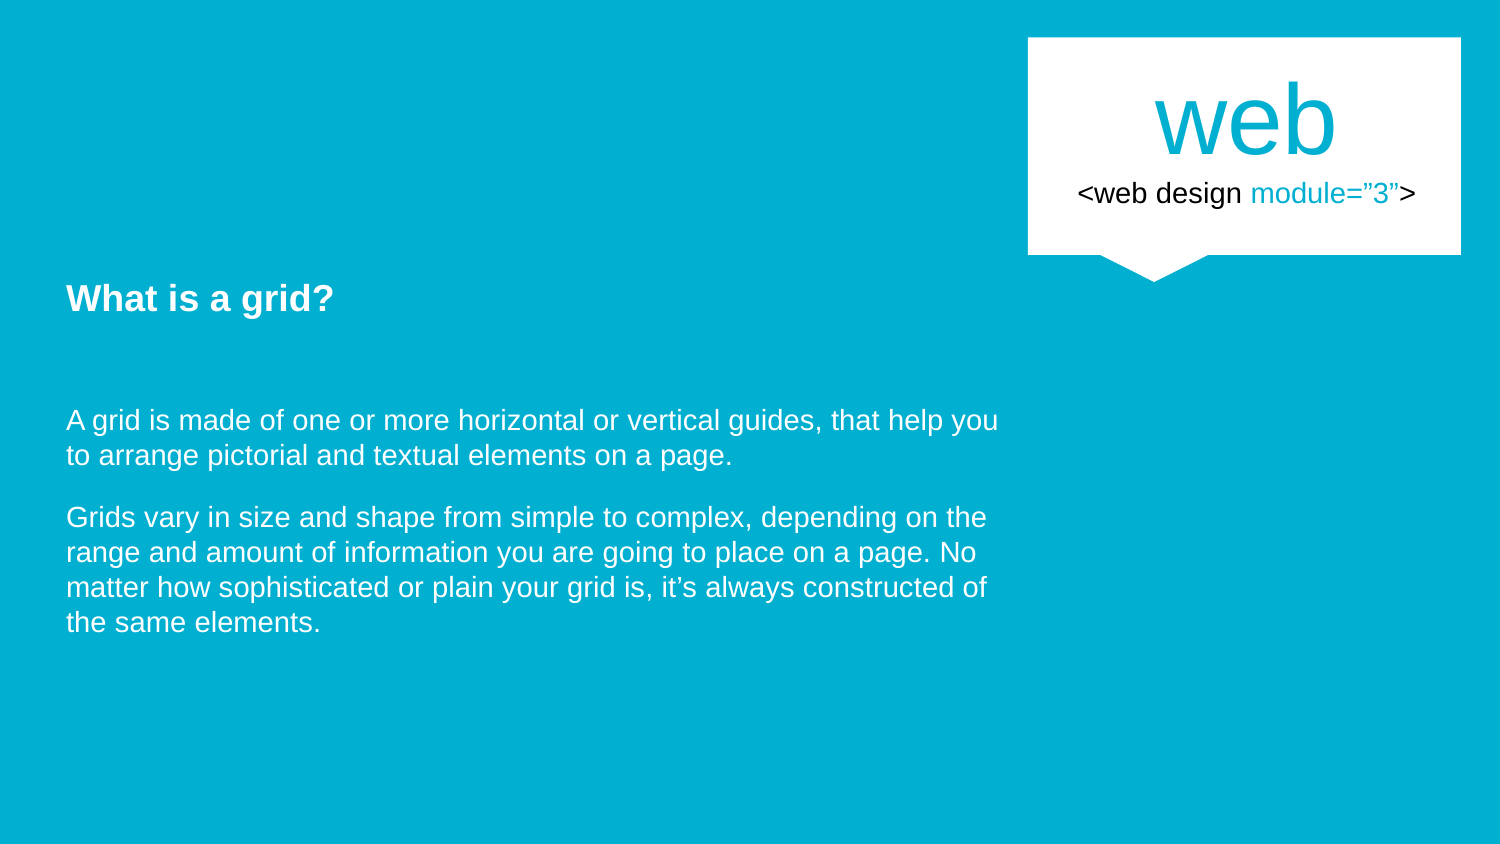

web
<web design module=”3”>
What is a grid?
A grid is made of one or more horizontal or vertical guides, that help you to arrange pictorial and textual elements on a page.
Grids vary in size and shape from simple to complex, depending on the range and amount of information you are going to place on a page. No matter how sophisticated or plain your grid is, it’s always constructed of the same elements.